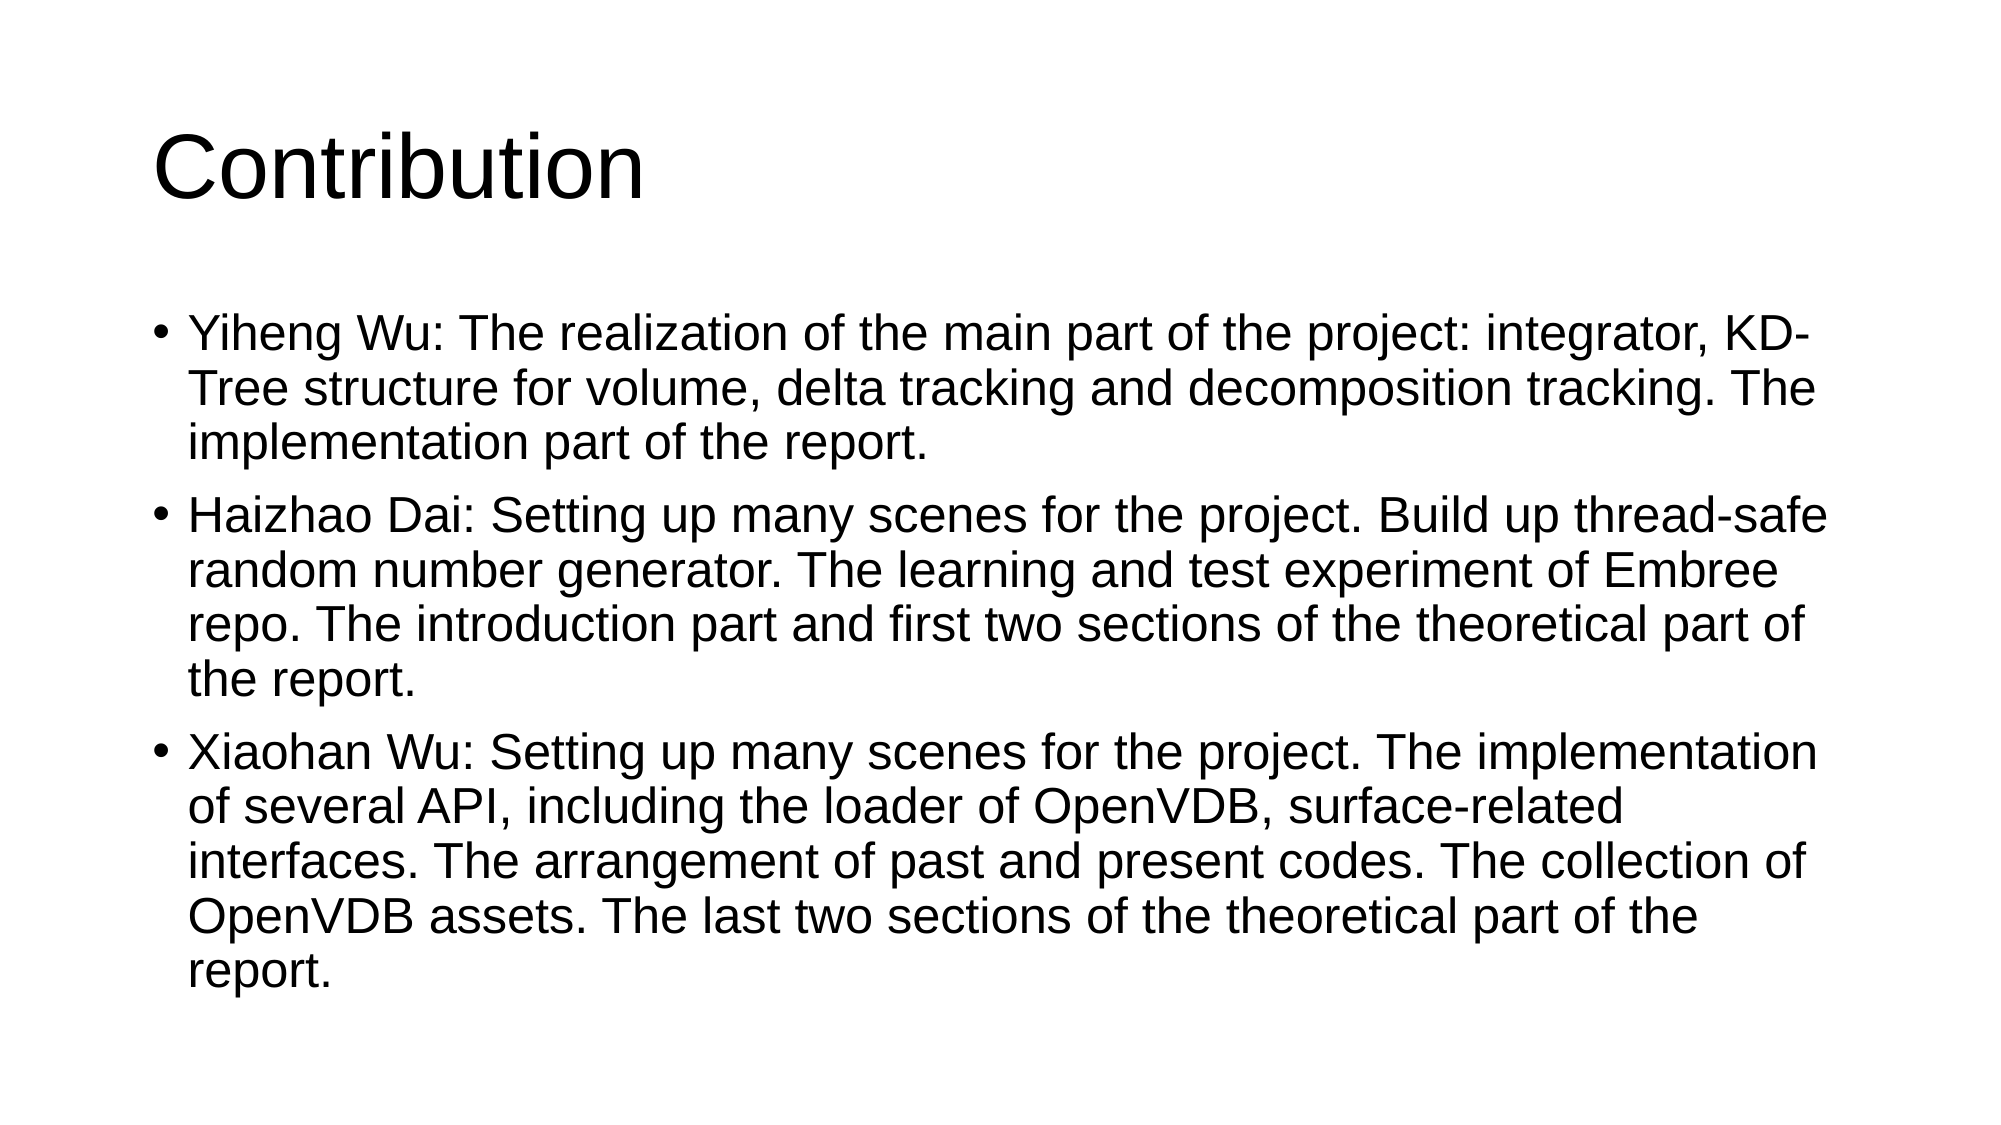

# Contribution
Yiheng Wu: The realization of the main part of the project: integrator, KD-Tree structure for volume, delta tracking and decomposition tracking. The implementation part of the report.
Haizhao Dai: Setting up many scenes for the project. Build up thread-safe random number generator. The learning and test experiment of Embree repo. The introduction part and first two sections of the theoretical part of the report.
Xiaohan Wu: Setting up many scenes for the project. The implementation of several API, including the loader of OpenVDB, surface-related interfaces. The arrangement of past and present codes. The collection of OpenVDB assets. The last two sections of the theoretical part of the report.